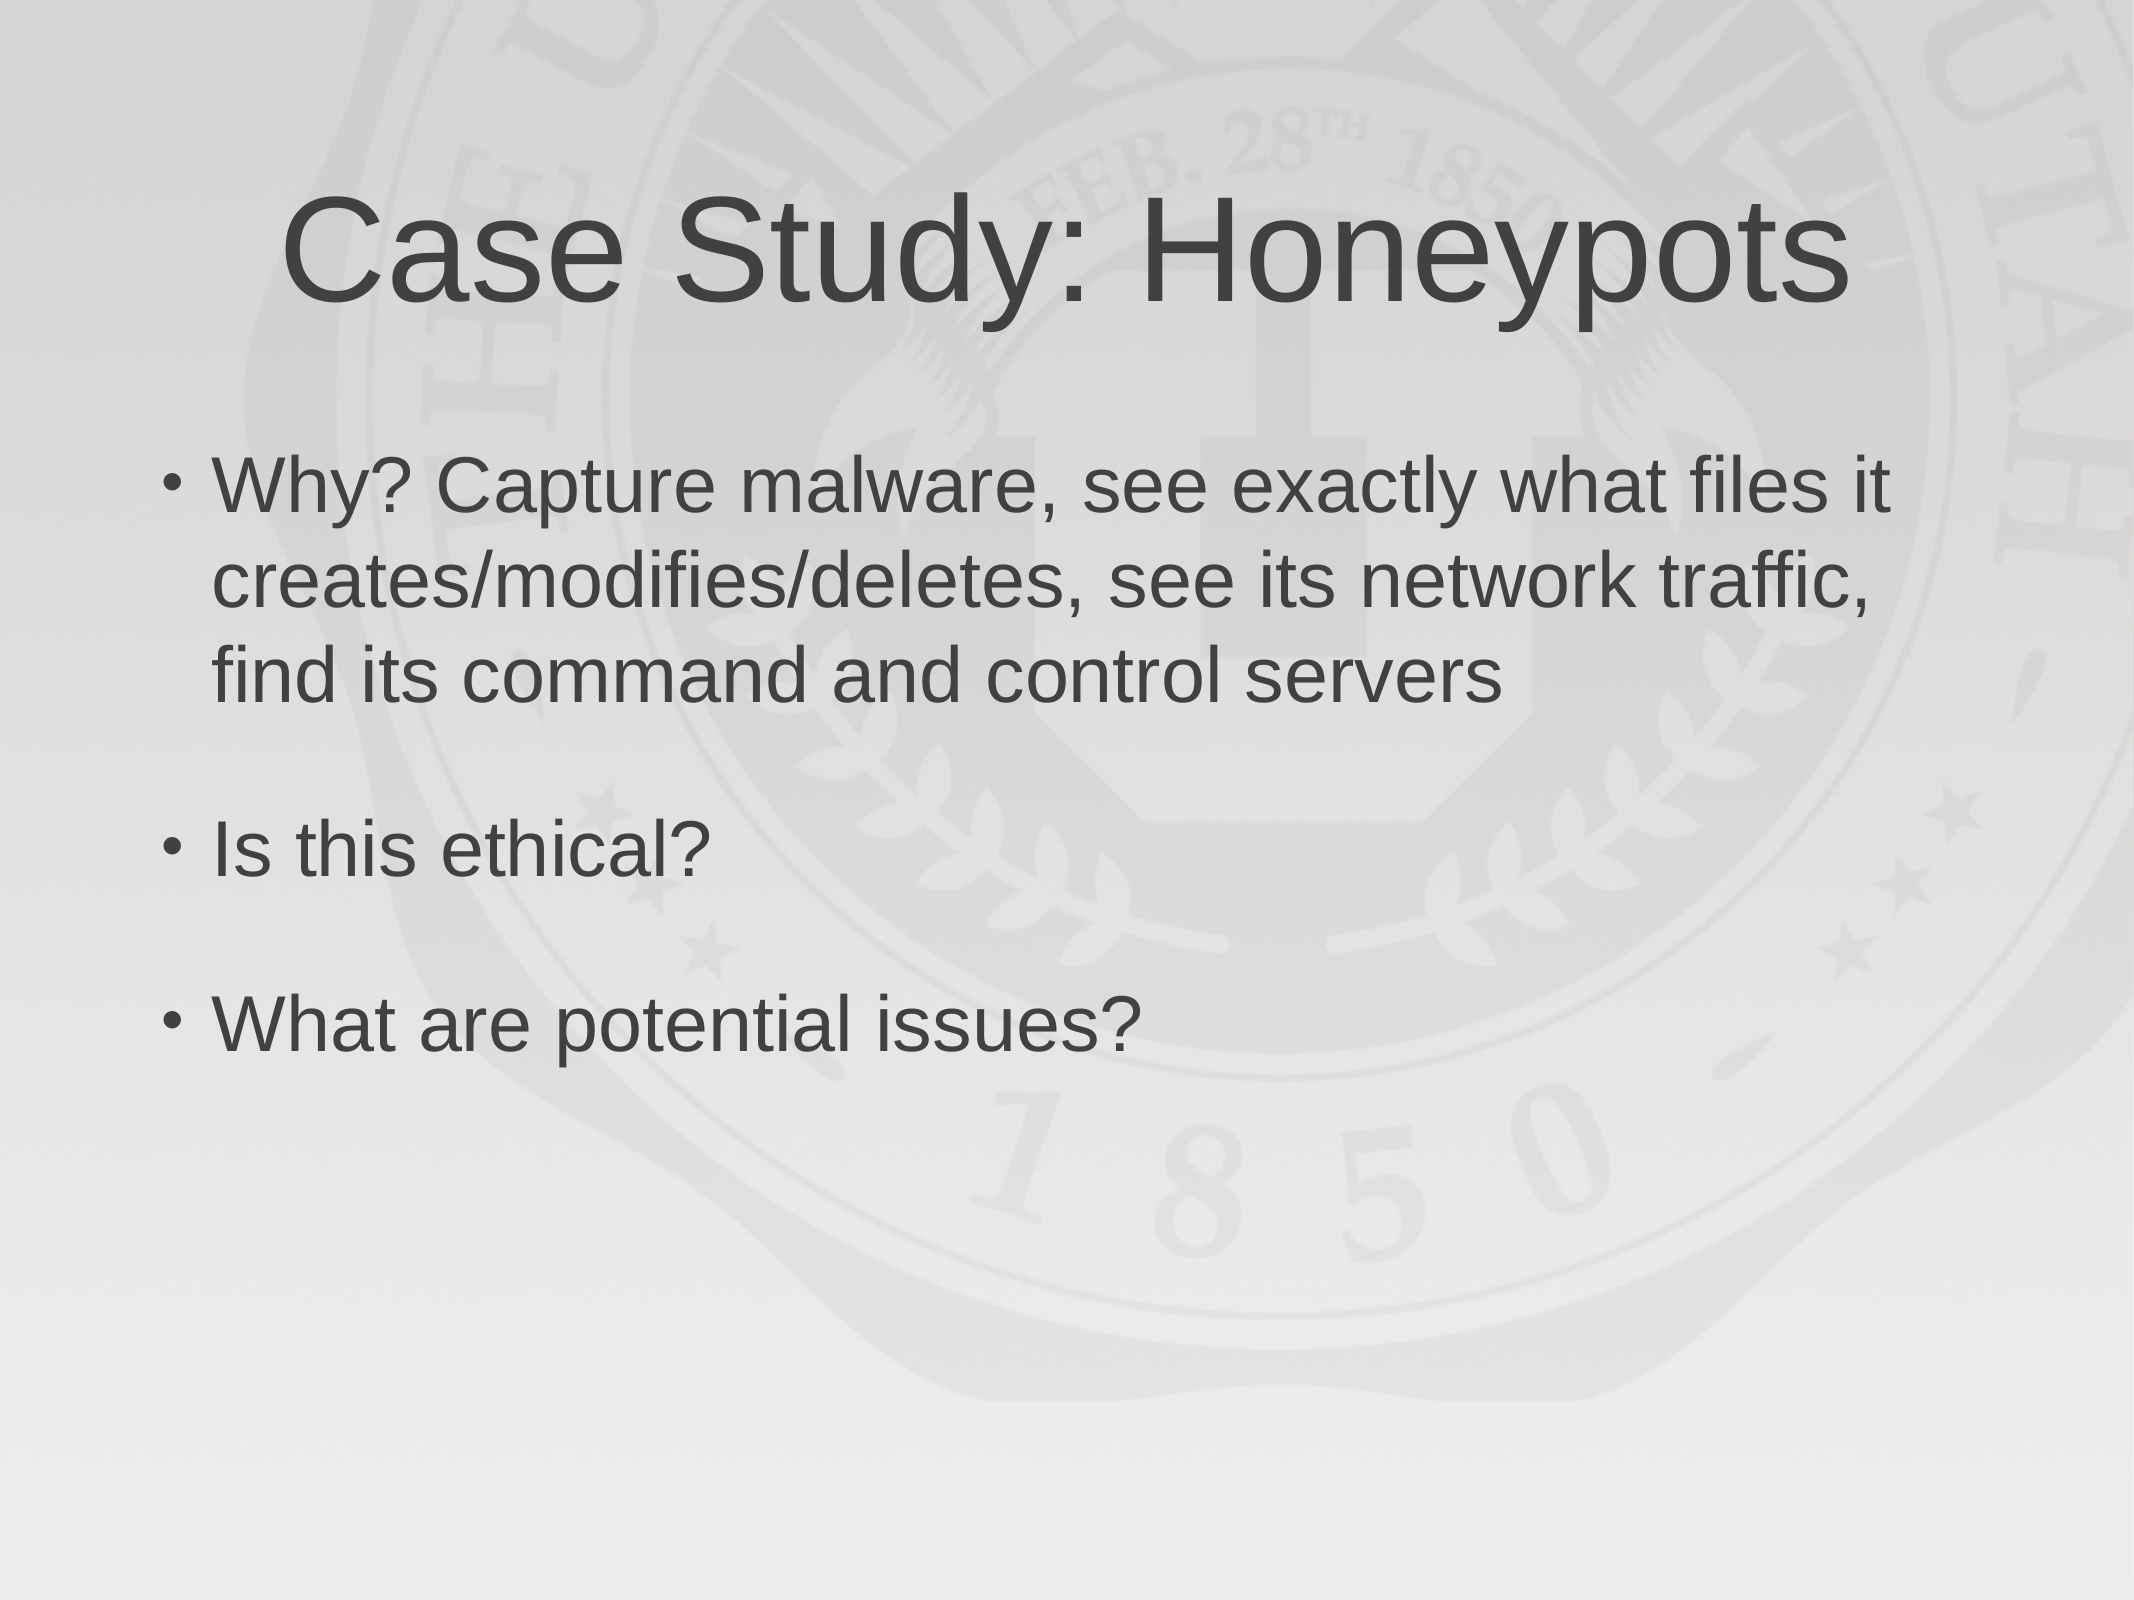

# Case Study: Honeypots
Why? Capture malware, see exactly what files it creates/modifies/deletes, see its network traffic, find its command and control servers
Is this ethical?
What are potential issues?